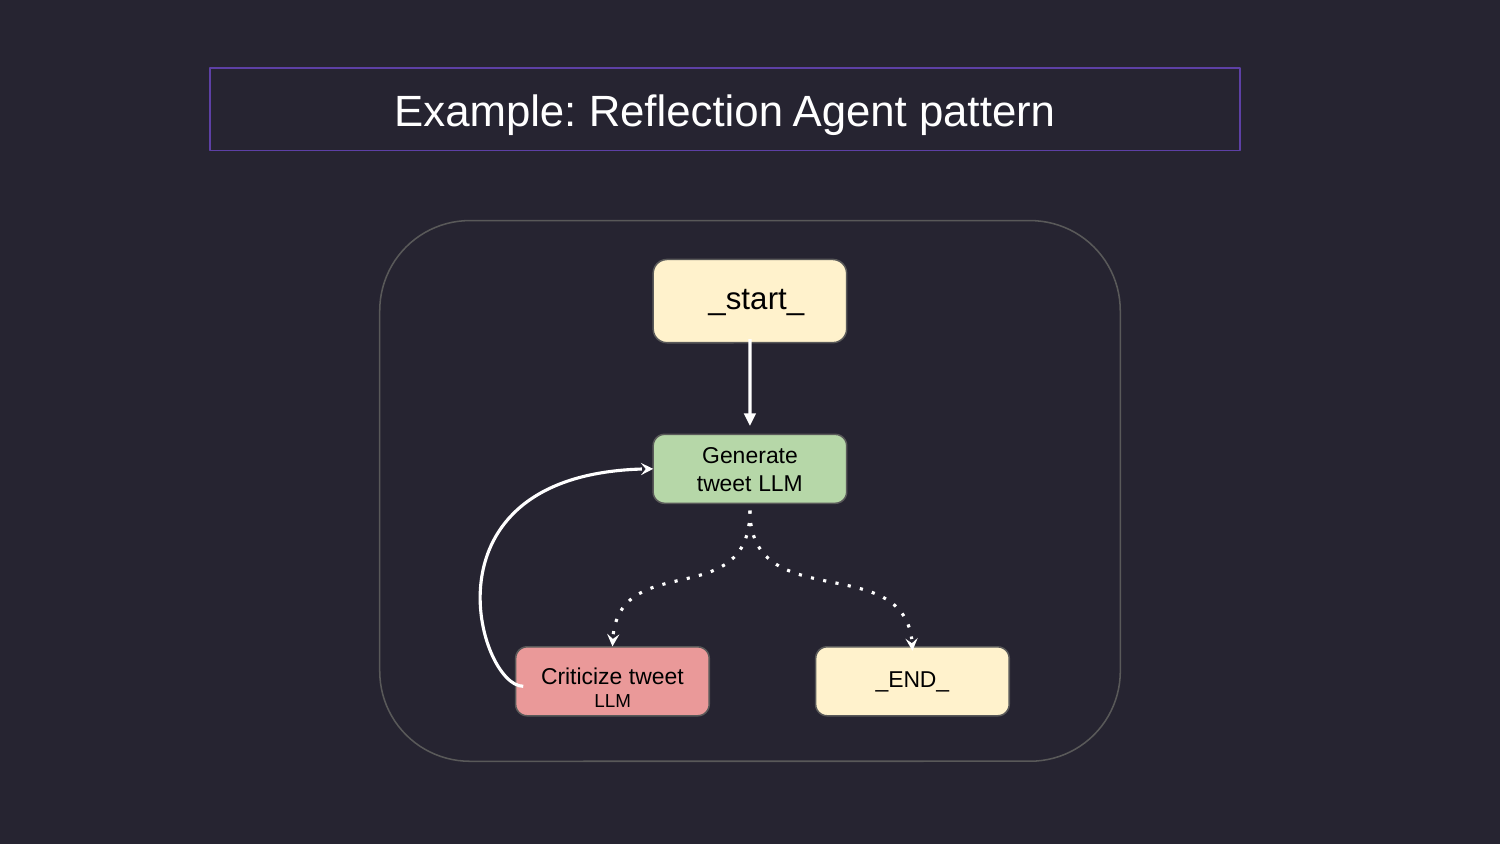

Example: Reflection Agent pattern

_start_
Generate tweet LLM

Criticize tweet LLM

_END_